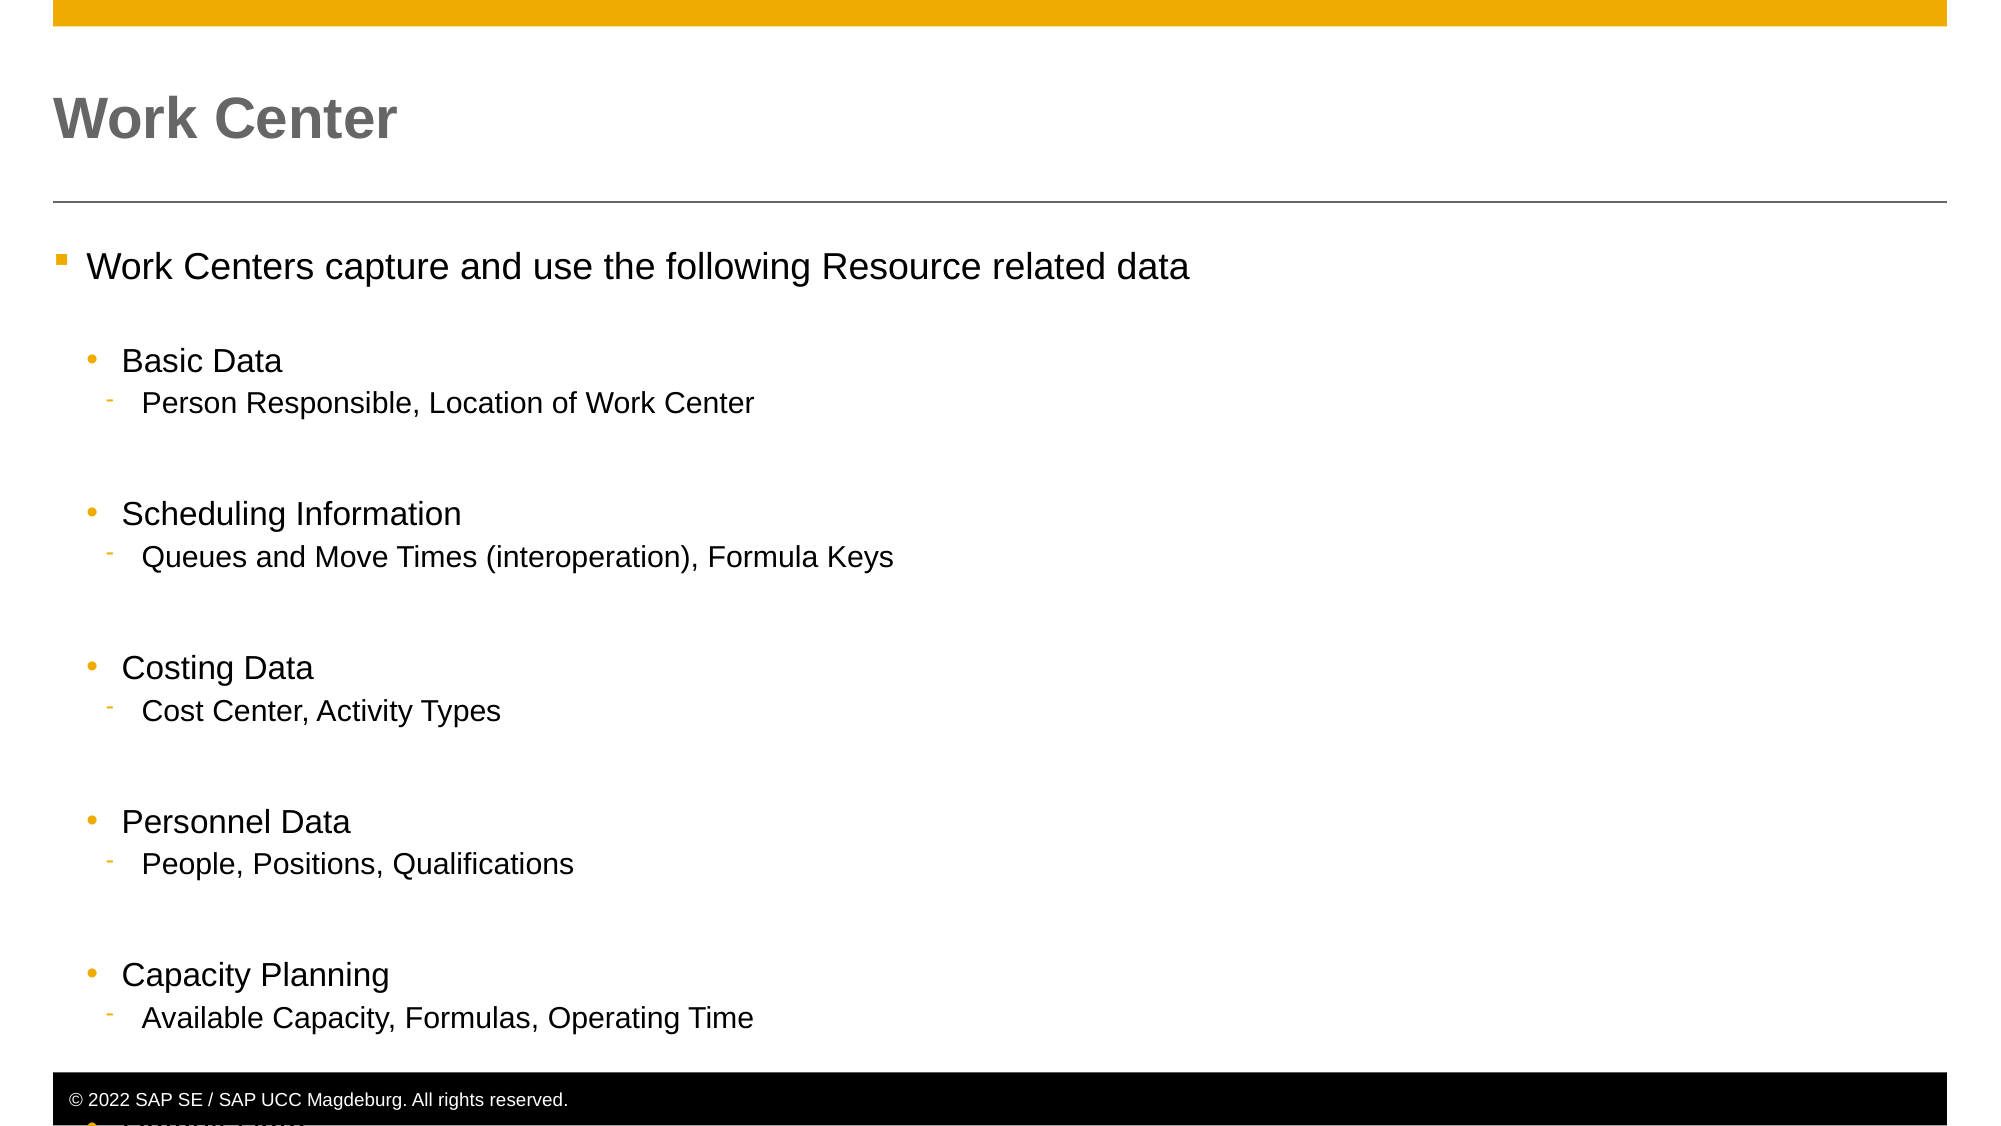

# Work Center
Work Centers capture and use the following Resource related data

Basic Data
Person Responsible, Location of Work Center

Scheduling Information
Queues and Move Times (interoperation), Formula Keys

Costing Data
Cost Center, Activity Types

Personnel Data
People, Positions, Qualifications

Capacity Planning
Available Capacity, Formulas, Operating Time

Default Data
Control Key, Standard Text Key